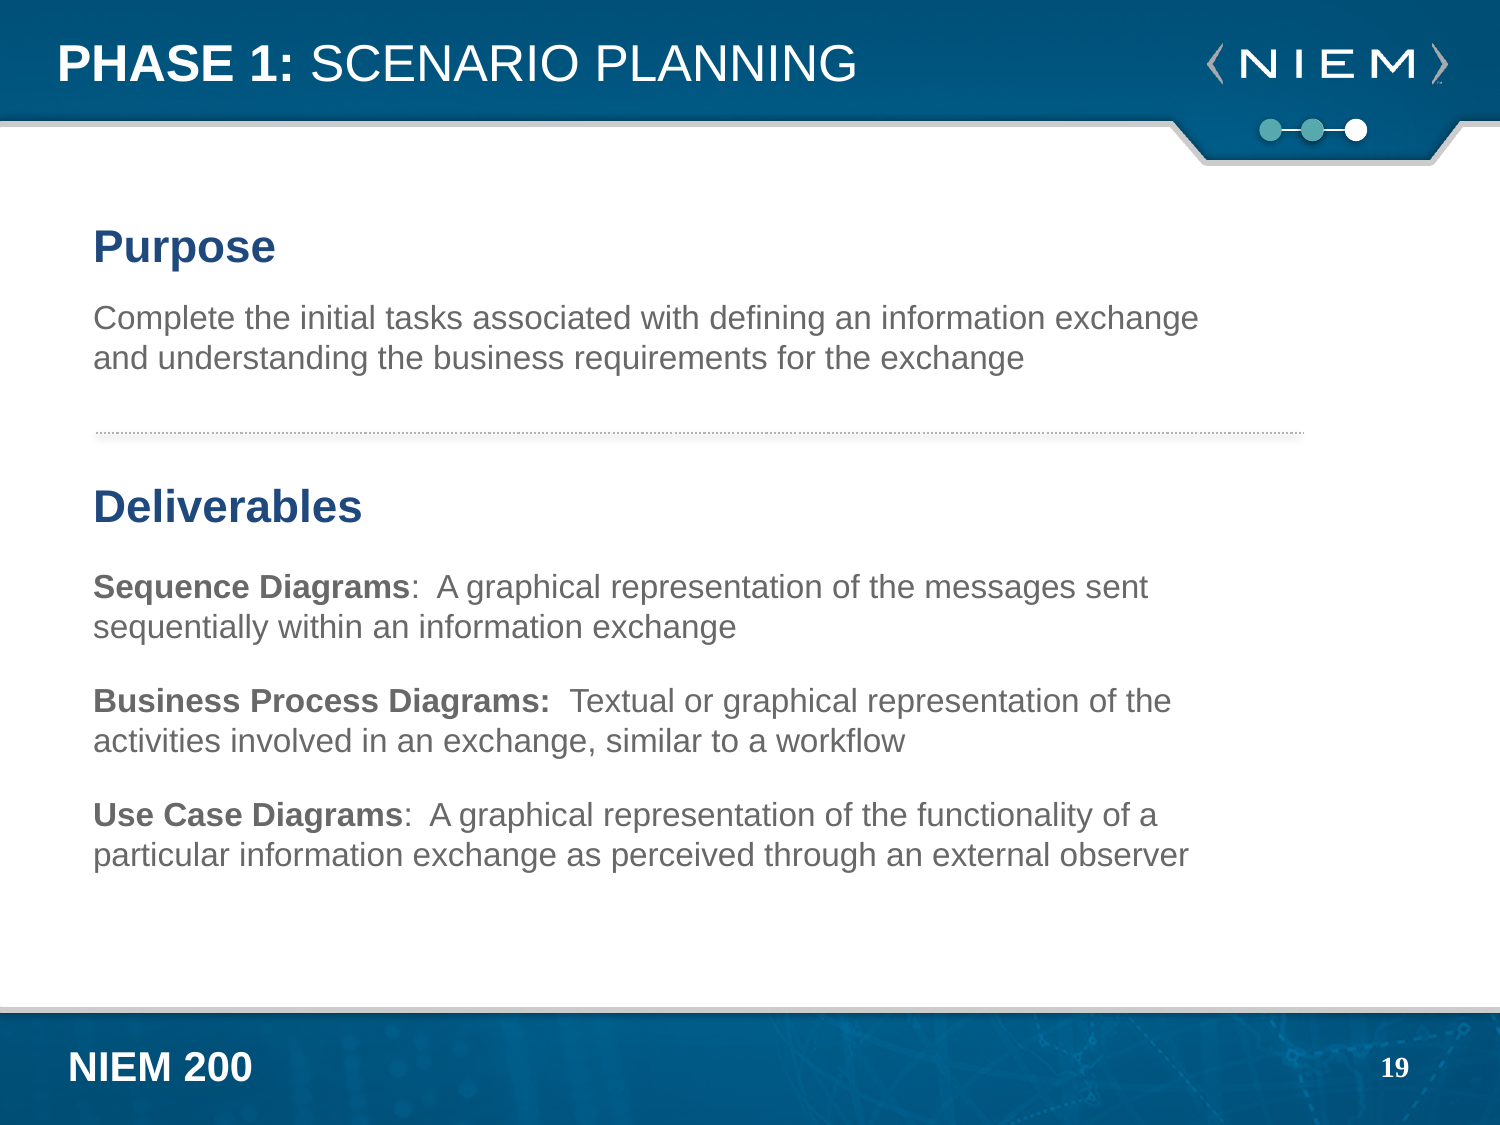

# Phase 1: Scenario Planning

Purpose
Complete the initial tasks associated with defining an information exchange
and understanding the business requirements for the exchange

Deliverables
Sequence Diagrams:  A graphical representation of the messages sent sequentially within an information exchange
Business Process Diagrams:  Textual or graphical representation of the activities involved in an exchange, similar to a workflow
Use Case Diagrams:  A graphical representation of the functionality of a particular information exchange as perceived through an external observer

19